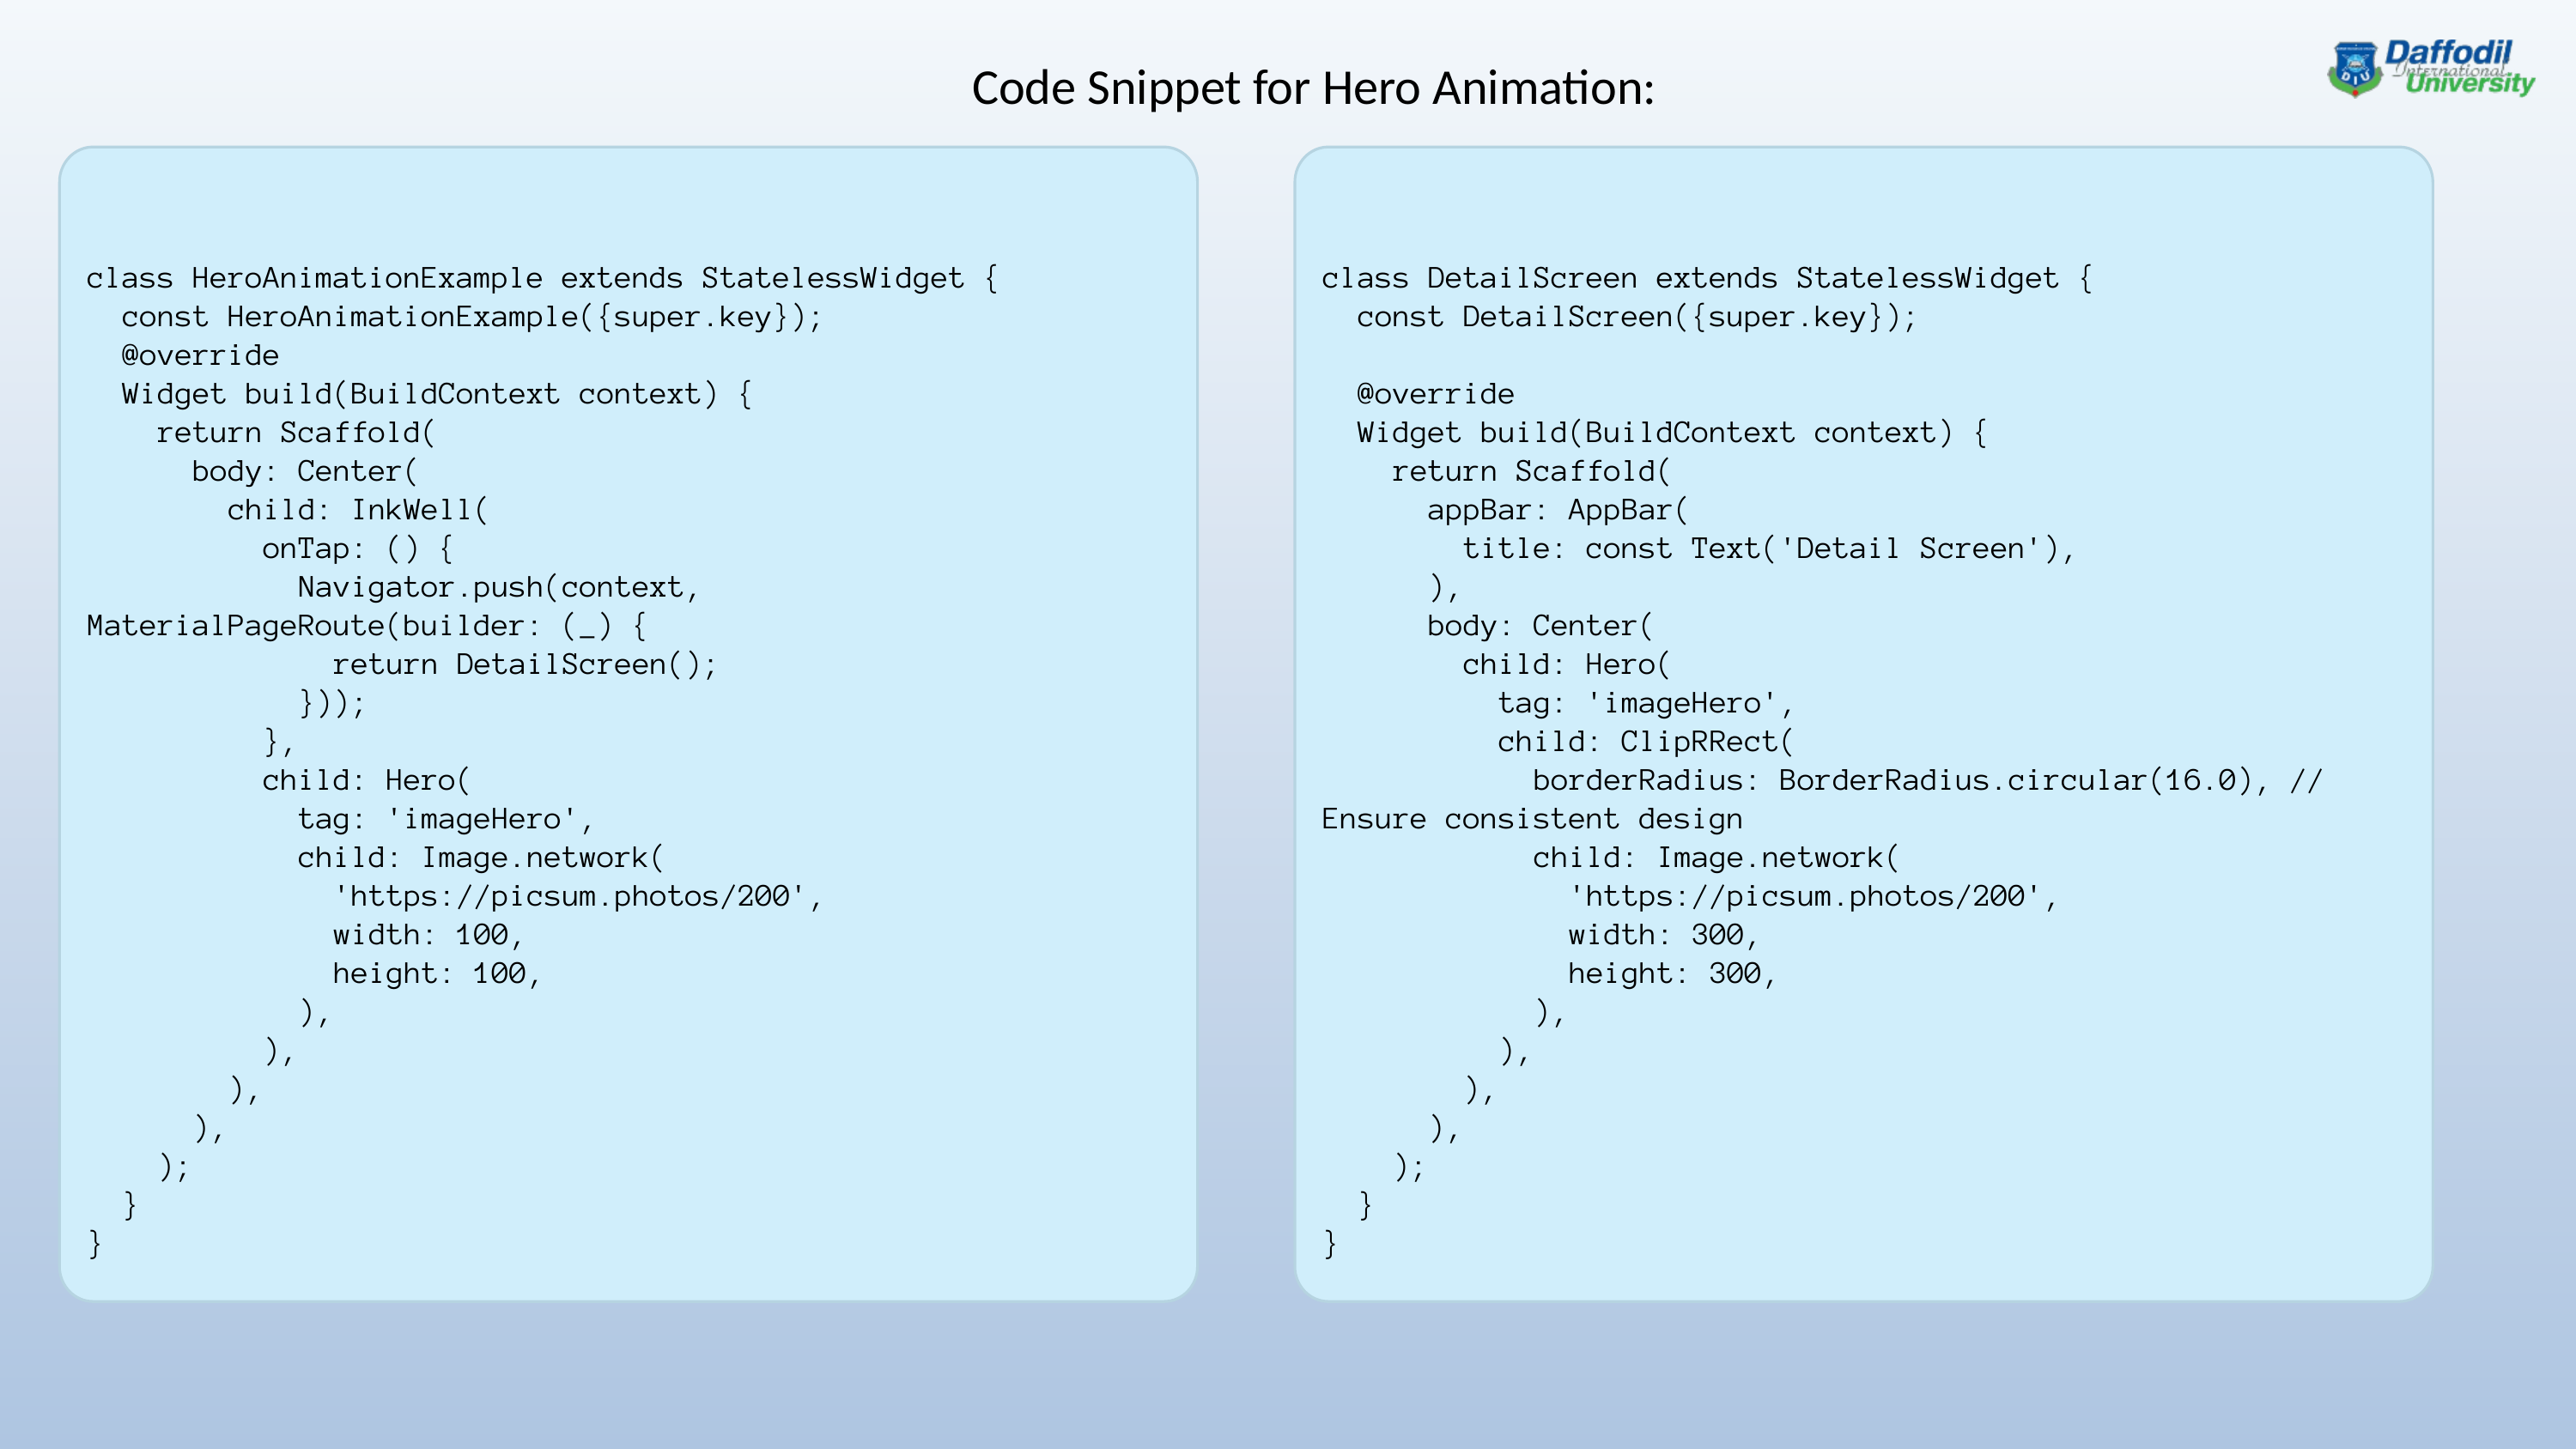

Code Snippet for Hero Animation:

class HeroAnimationExample extends StatelessWidget {
  const HeroAnimationExample({super.key});
  @override
  Widget build(BuildContext context) {
    return Scaffold(
      body: Center(
        child: InkWell(
          onTap: () {
            Navigator.push(context, MaterialPageRoute(builder: (_) {
              return DetailScreen();
            }));
          },
          child: Hero(
            tag: 'imageHero',
            child: Image.network(
              'https://picsum.photos/200',
              width: 100,
              height: 100,
            ),
          ),
        ),
      ),
    );
  }
}
class DetailScreen extends StatelessWidget {
  const DetailScreen({super.key});

  @override
  Widget build(BuildContext context) {
    return Scaffold(
      appBar: AppBar(
        title: const Text('Detail Screen'),
      ),
      body: Center(
        child: Hero(
          tag: 'imageHero',
          child: ClipRRect(
            borderRadius: BorderRadius.circular(16.0), // Ensure consistent design
            child: Image.network(
              'https://picsum.photos/200',
              width: 300,
              height: 300,
            ),
          ),
        ),
      ),
    );
  }
}